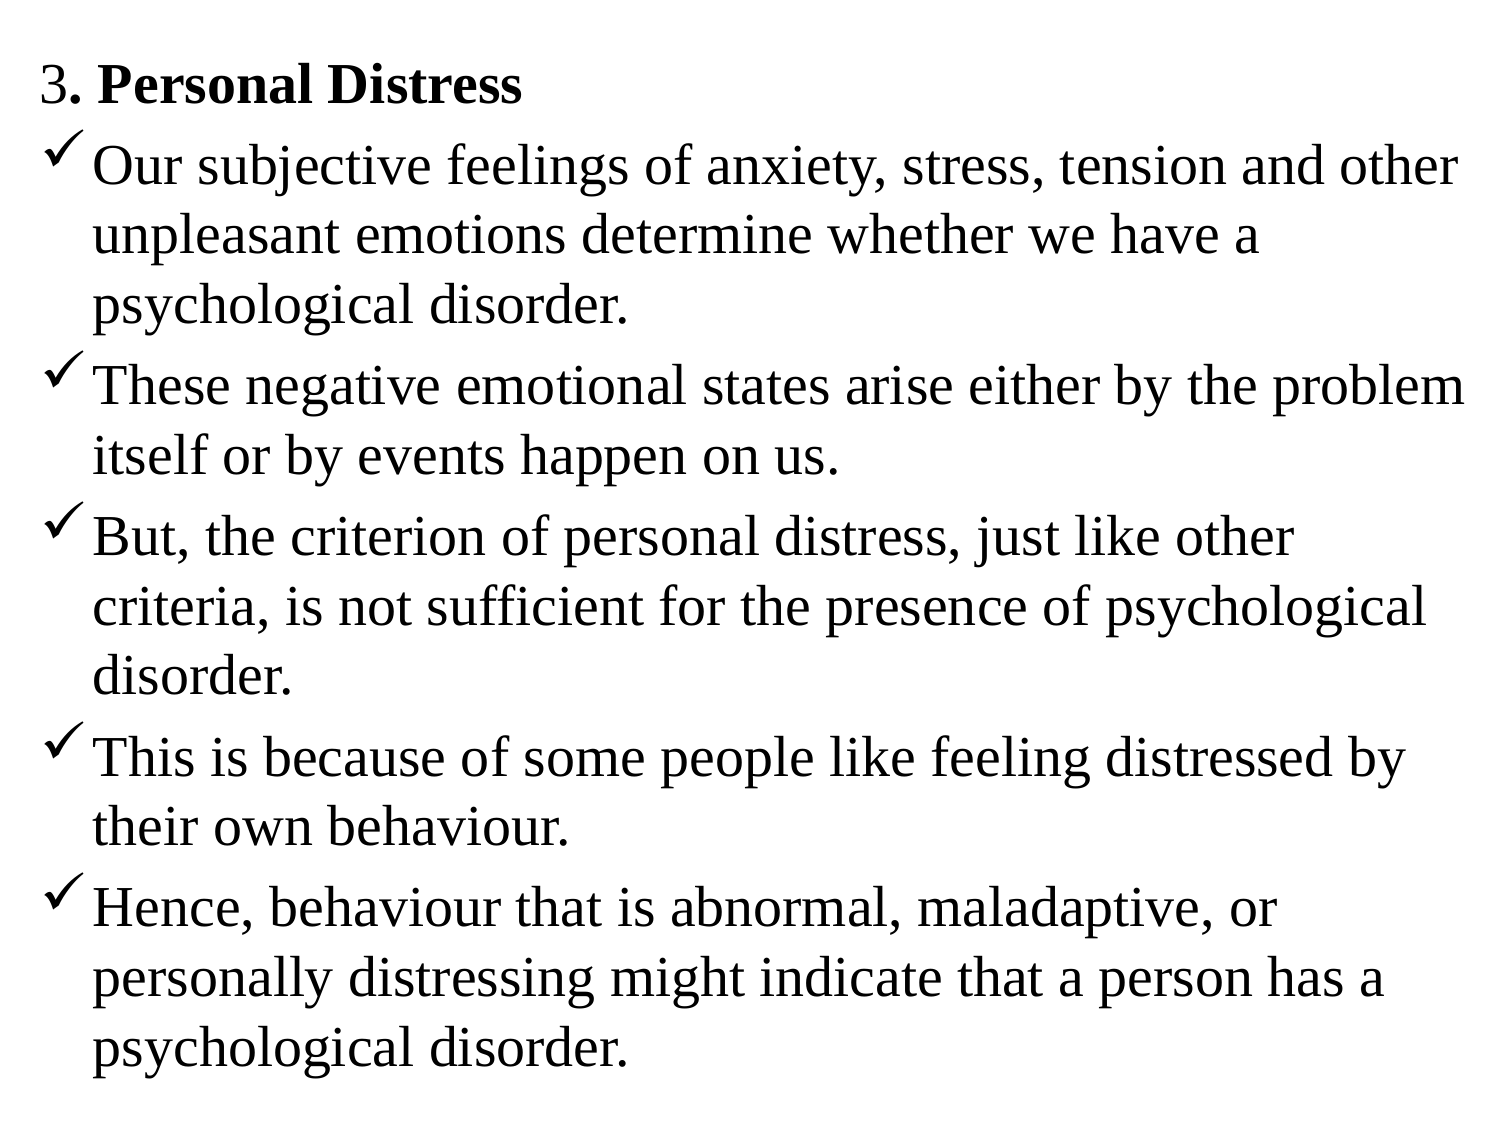

3. Personal Distress
Our subjective feelings of anxiety, stress, tension and other unpleasant emotions determine whether we have a psychological disorder.
These negative emotional states arise either by the problem itself or by events happen on us.
But, the criterion of personal distress, just like other criteria, is not sufficient for the presence of psychological disorder.
This is because of some people like feeling distressed by their own behaviour.
Hence, behaviour that is abnormal, maladaptive, or personally distressing might indicate that a person has a psychological disorder.